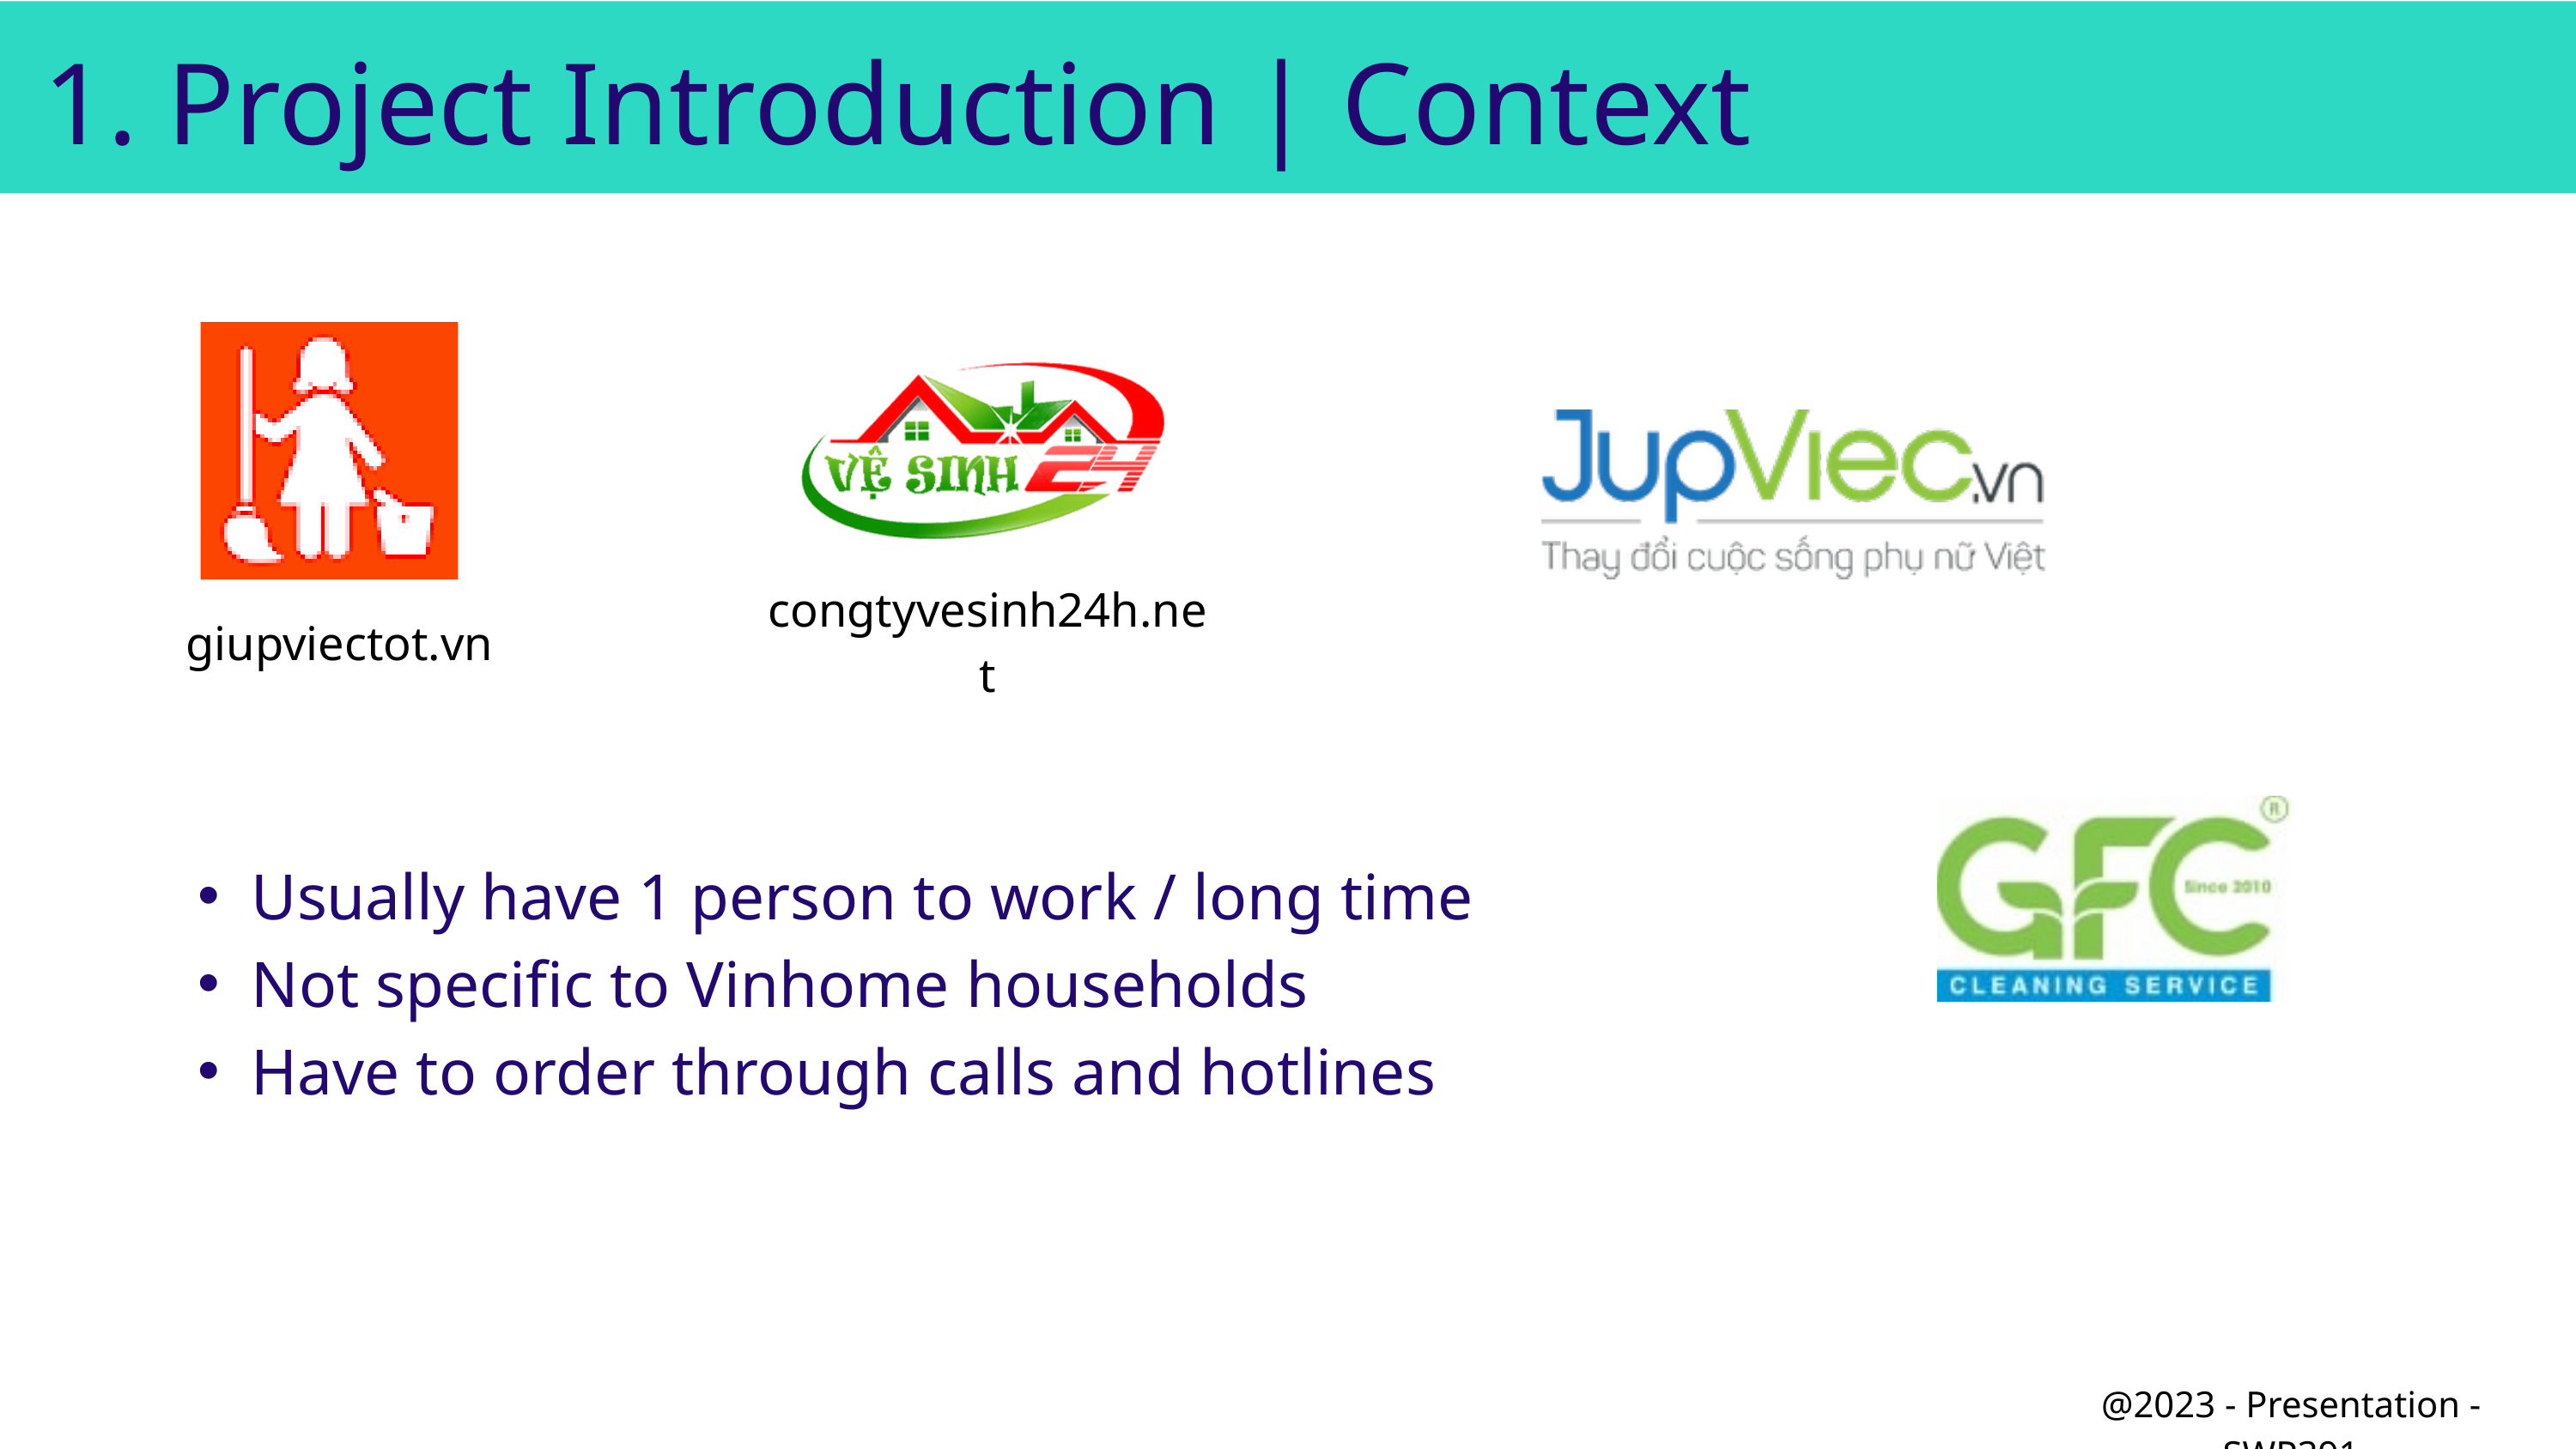

1. Project Introduction | Context

congtyvesinh24h.net
giupviectot.vn

Usually have 1 person to work / long time
Not specific to Vinhome households
Have to order through calls and hotlines
@2023 - Presentation - SWP391